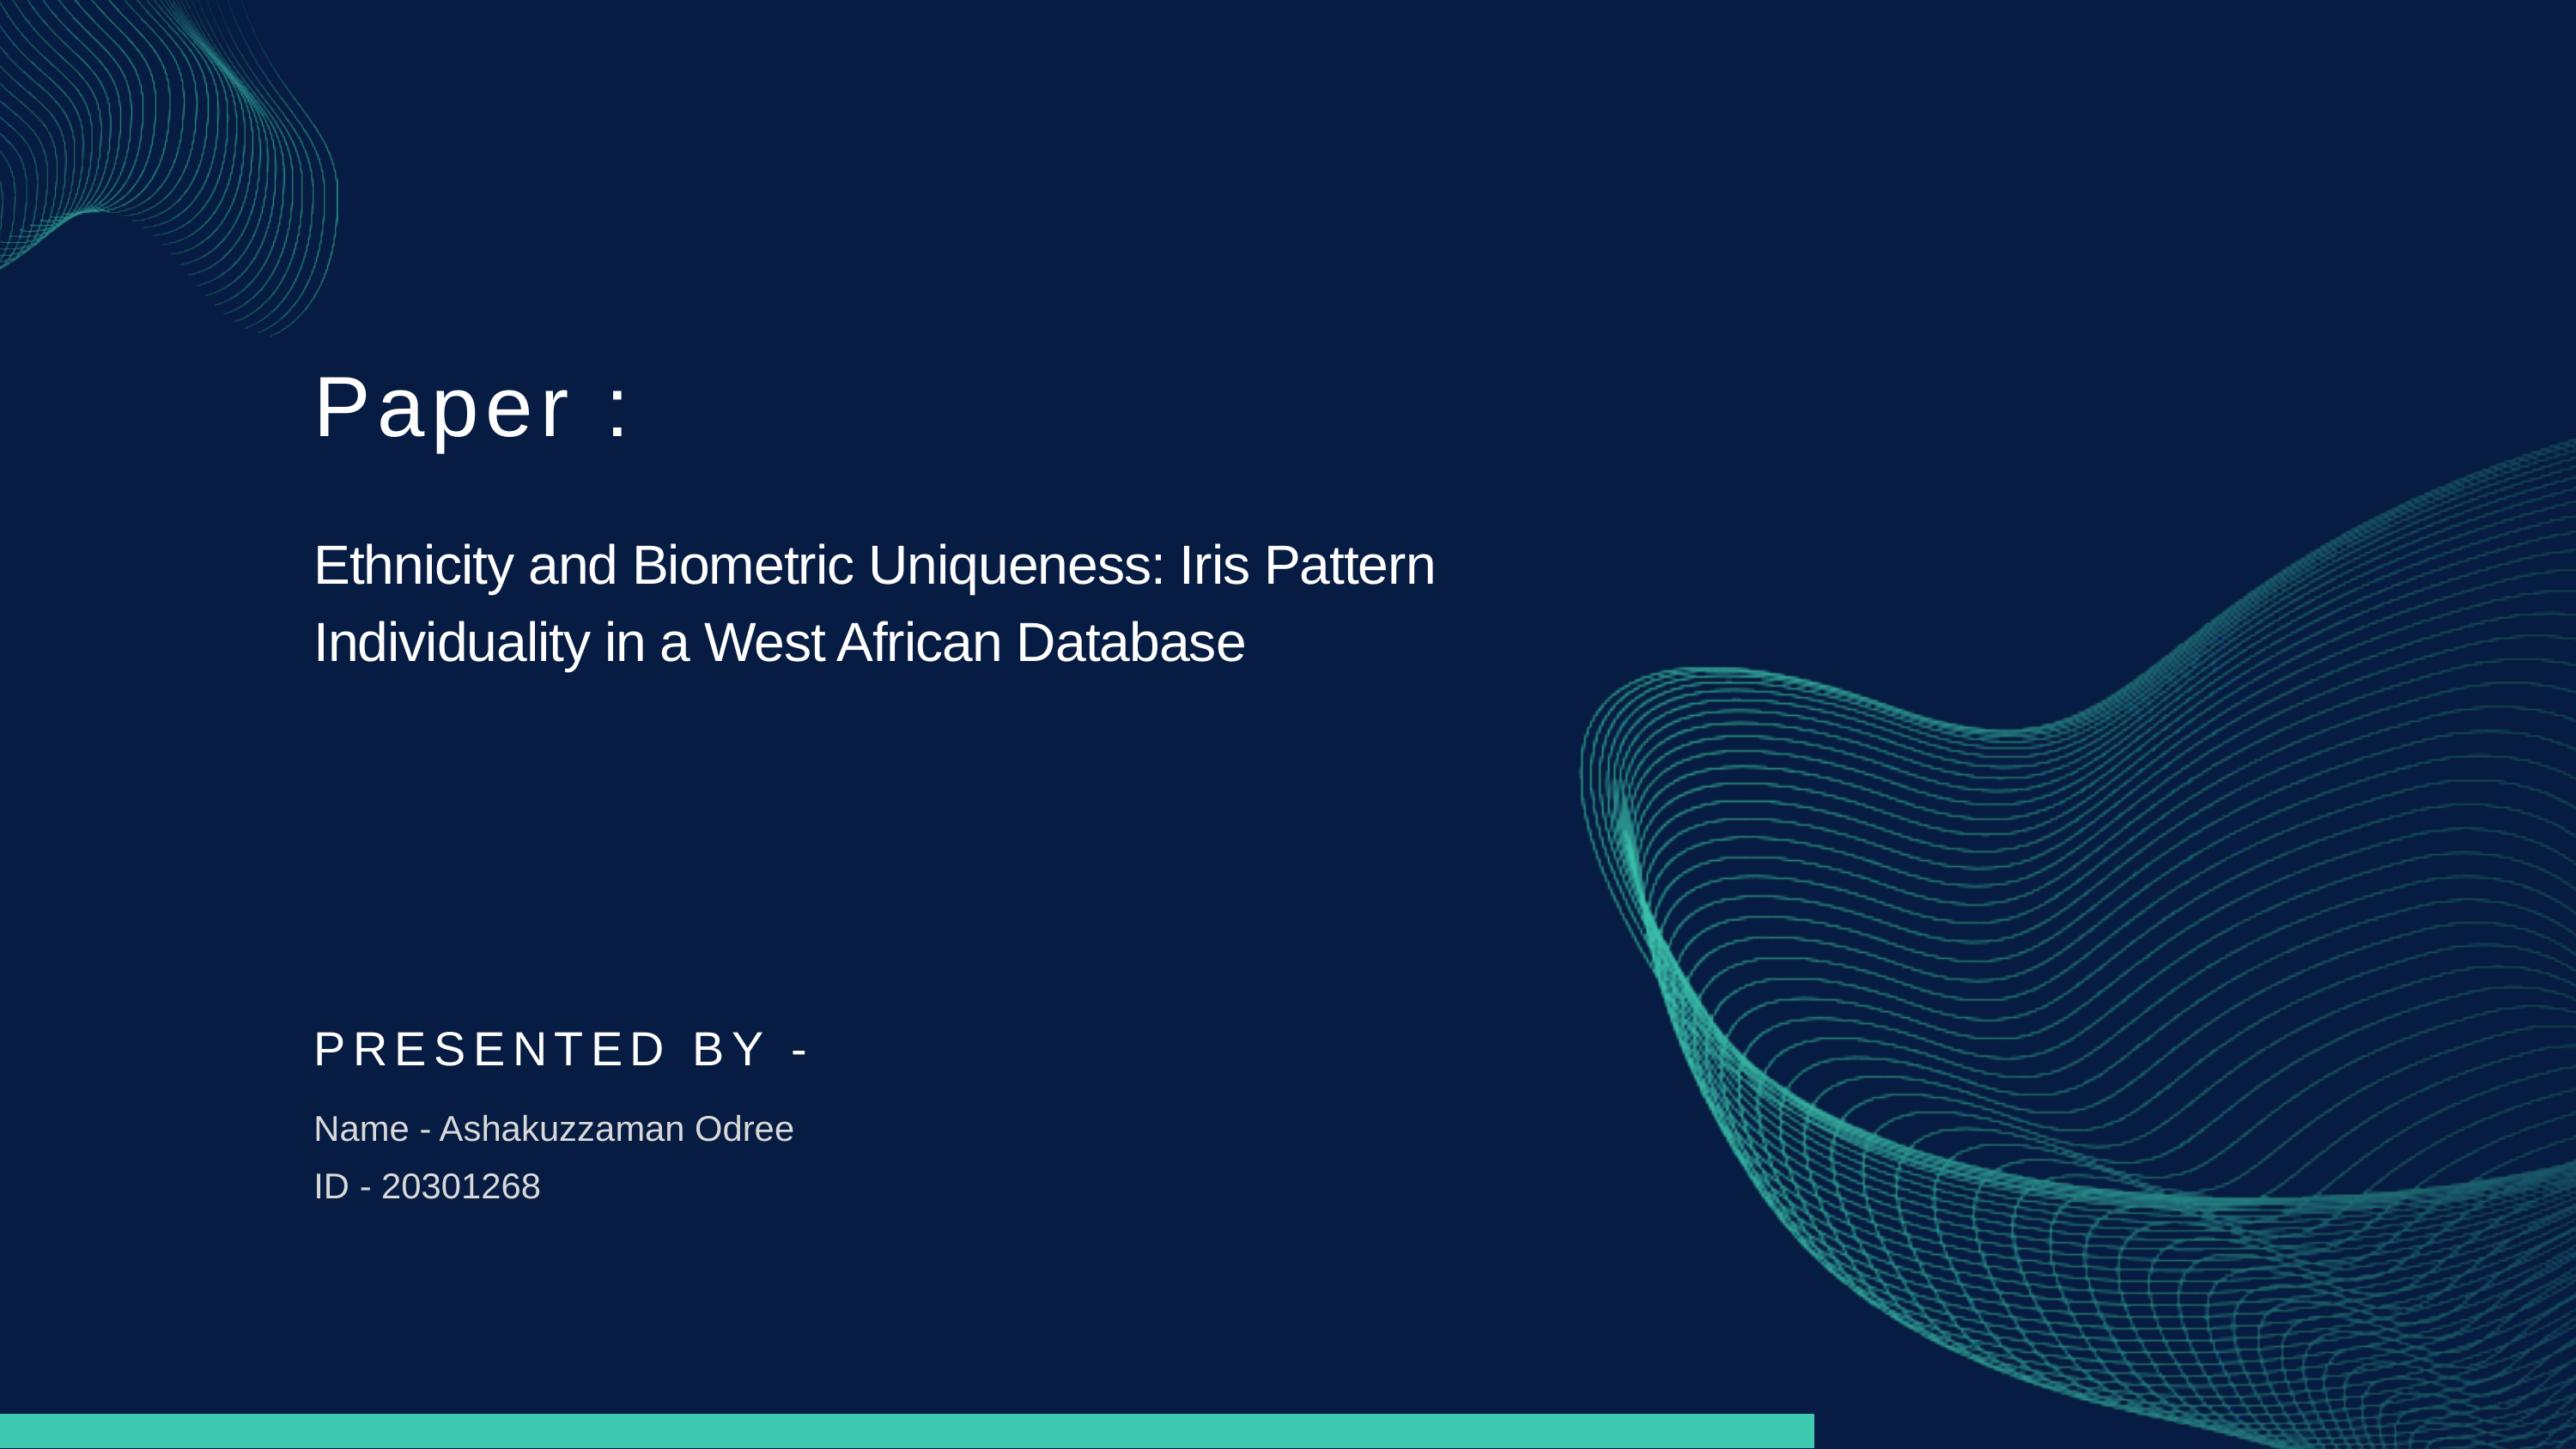

Paper :

Ethnicity and Biometric Uniqueness: Iris Pattern
Individuality in a West African Database
PRESENTED BY -
Name - Ashakuzzaman Odree
ID - 20301268